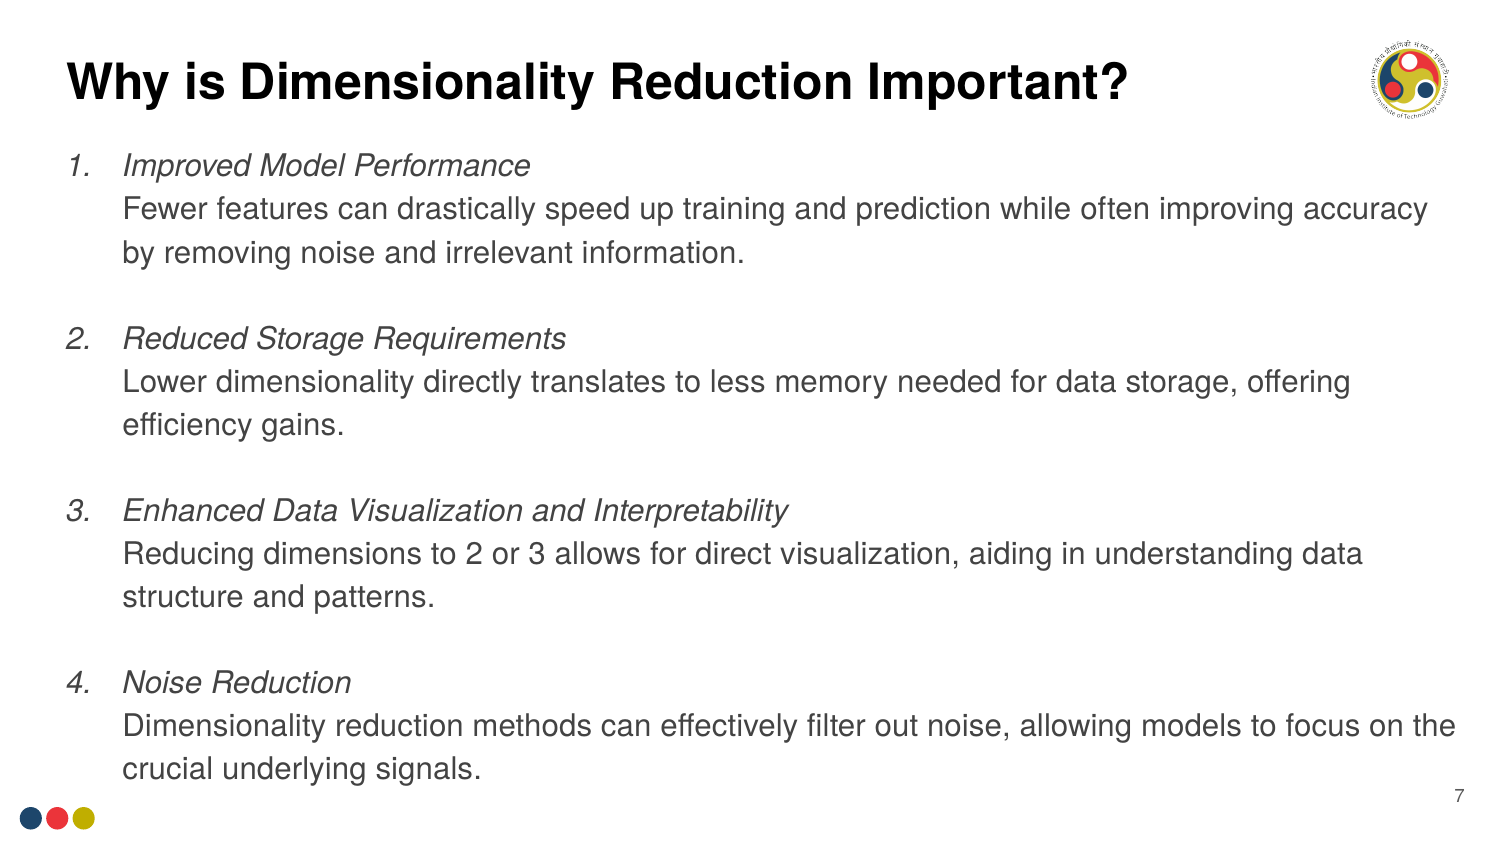

# Why is Dimensionality Reduction Important?
Improved Model Performance
Fewer features can drastically speed up training and prediction while often improving accuracy by removing noise and irrelevant information.

Reduced Storage Requirements
Lower dimensionality directly translates to less memory needed for data storage, offering efficiency gains.

Enhanced Data Visualization and Interpretability
Reducing dimensions to 2 or 3 allows for direct visualization, aiding in understanding data structure and patterns.

Noise Reduction
Dimensionality reduction methods can effectively filter out noise, allowing models to focus on the crucial underlying signals.

7